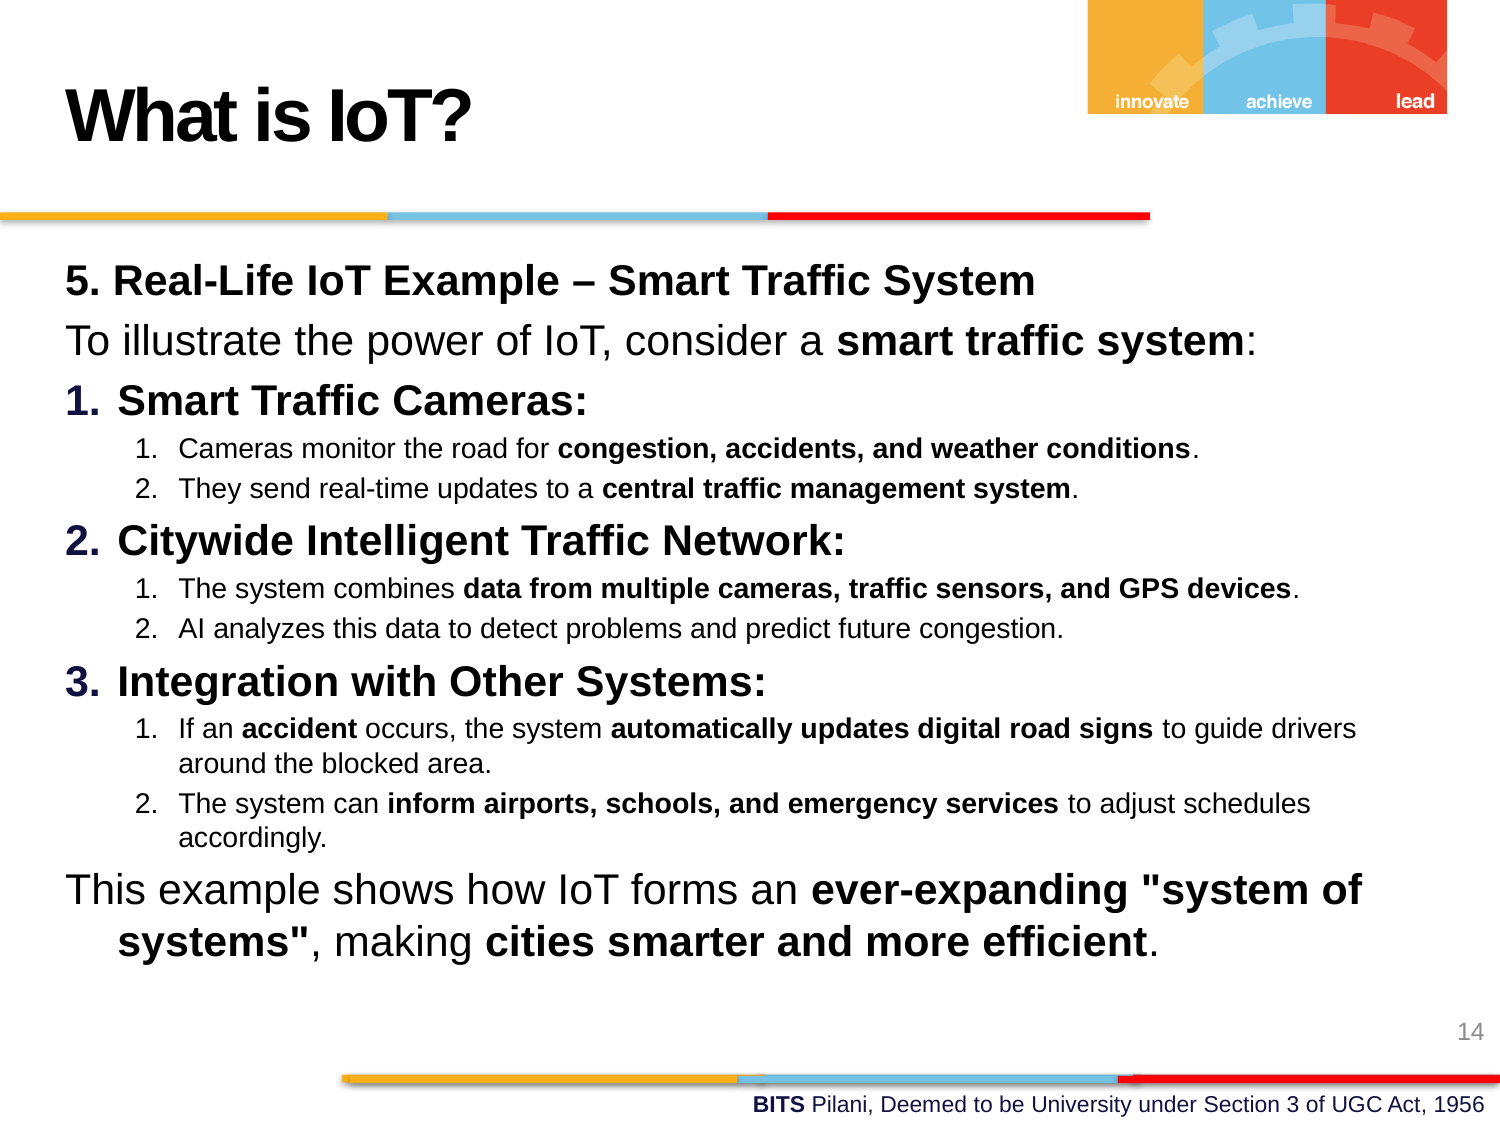

What is IoT?
5. Real-Life IoT Example – Smart Traffic System
To illustrate the power of IoT, consider a smart traffic system:
Smart Traffic Cameras:
Cameras monitor the road for congestion, accidents, and weather conditions.
They send real-time updates to a central traffic management system.
Citywide Intelligent Traffic Network:
The system combines data from multiple cameras, traffic sensors, and GPS devices.
AI analyzes this data to detect problems and predict future congestion.
Integration with Other Systems:
If an accident occurs, the system automatically updates digital road signs to guide drivers around the blocked area.
The system can inform airports, schools, and emergency services to adjust schedules accordingly.
This example shows how IoT forms an ever-expanding "system of systems", making cities smarter and more efficient.
14